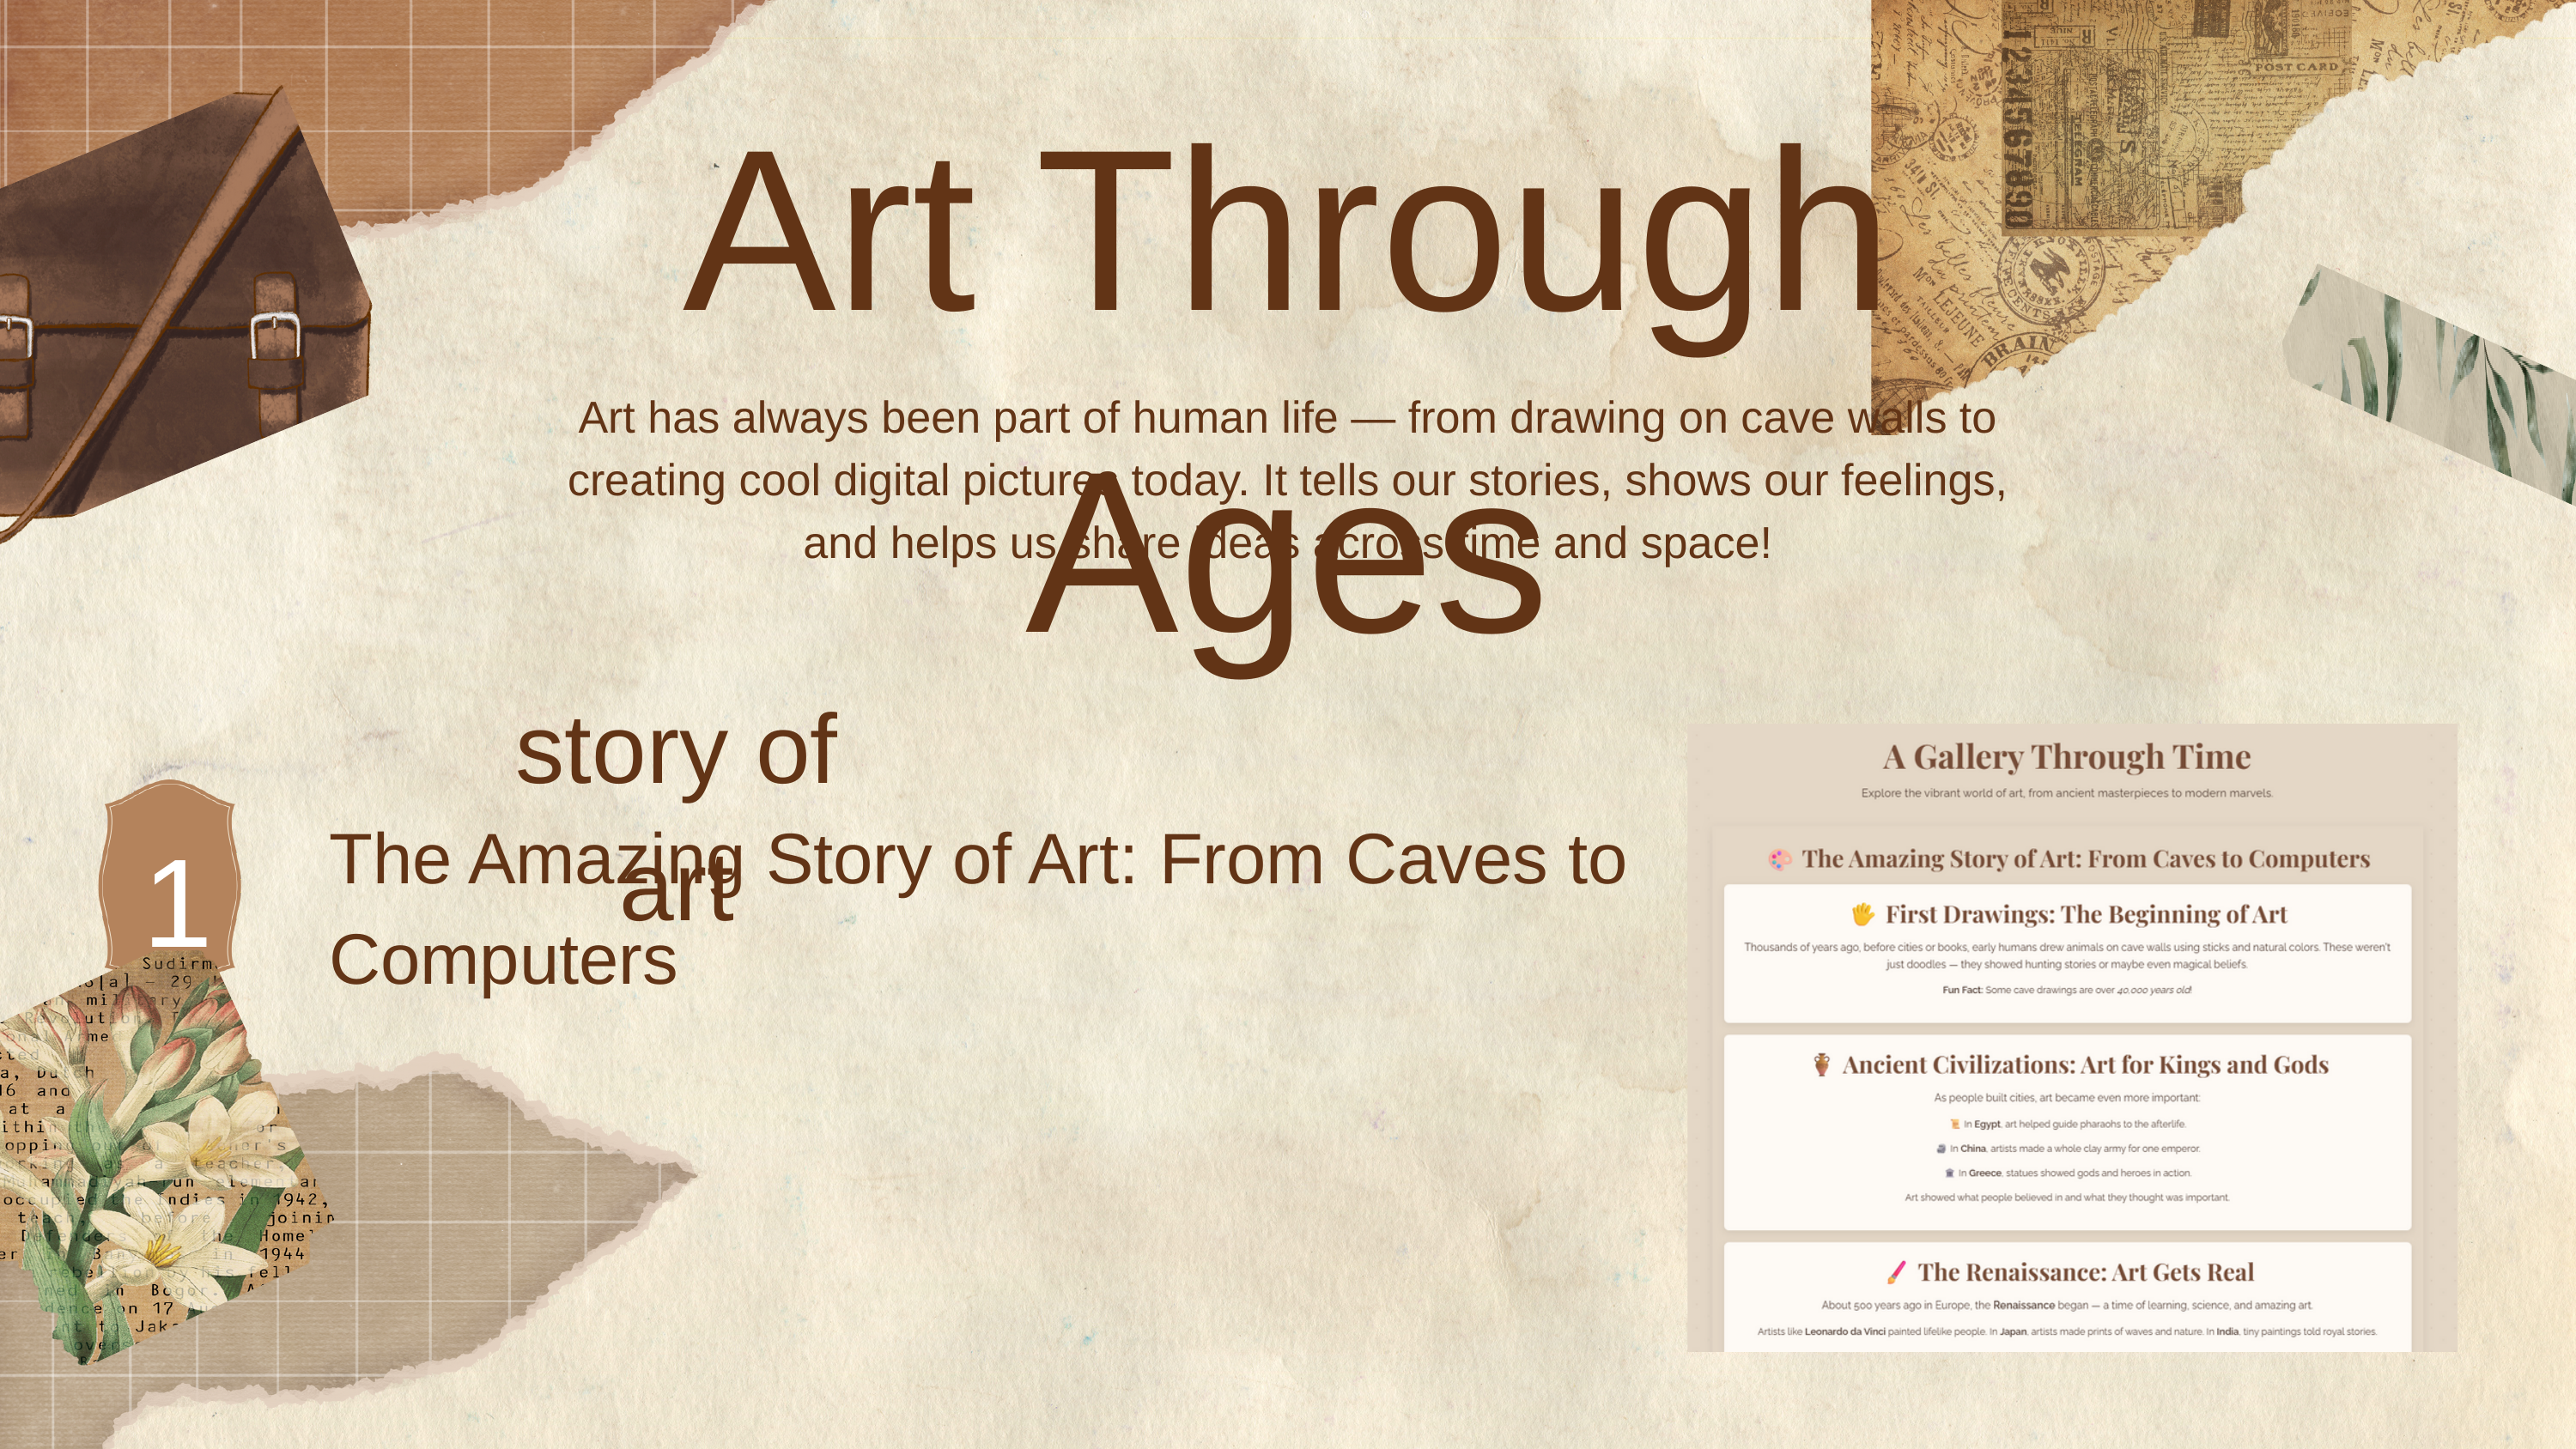

Art Through Ages

Art has always been part of human life — from drawing on cave walls to creating cool digital pictures today. It tells our stories, shows our feelings, and helps us share ideas across time and space!
story of art

1
The Amazing Story of Art: From Caves to Computers